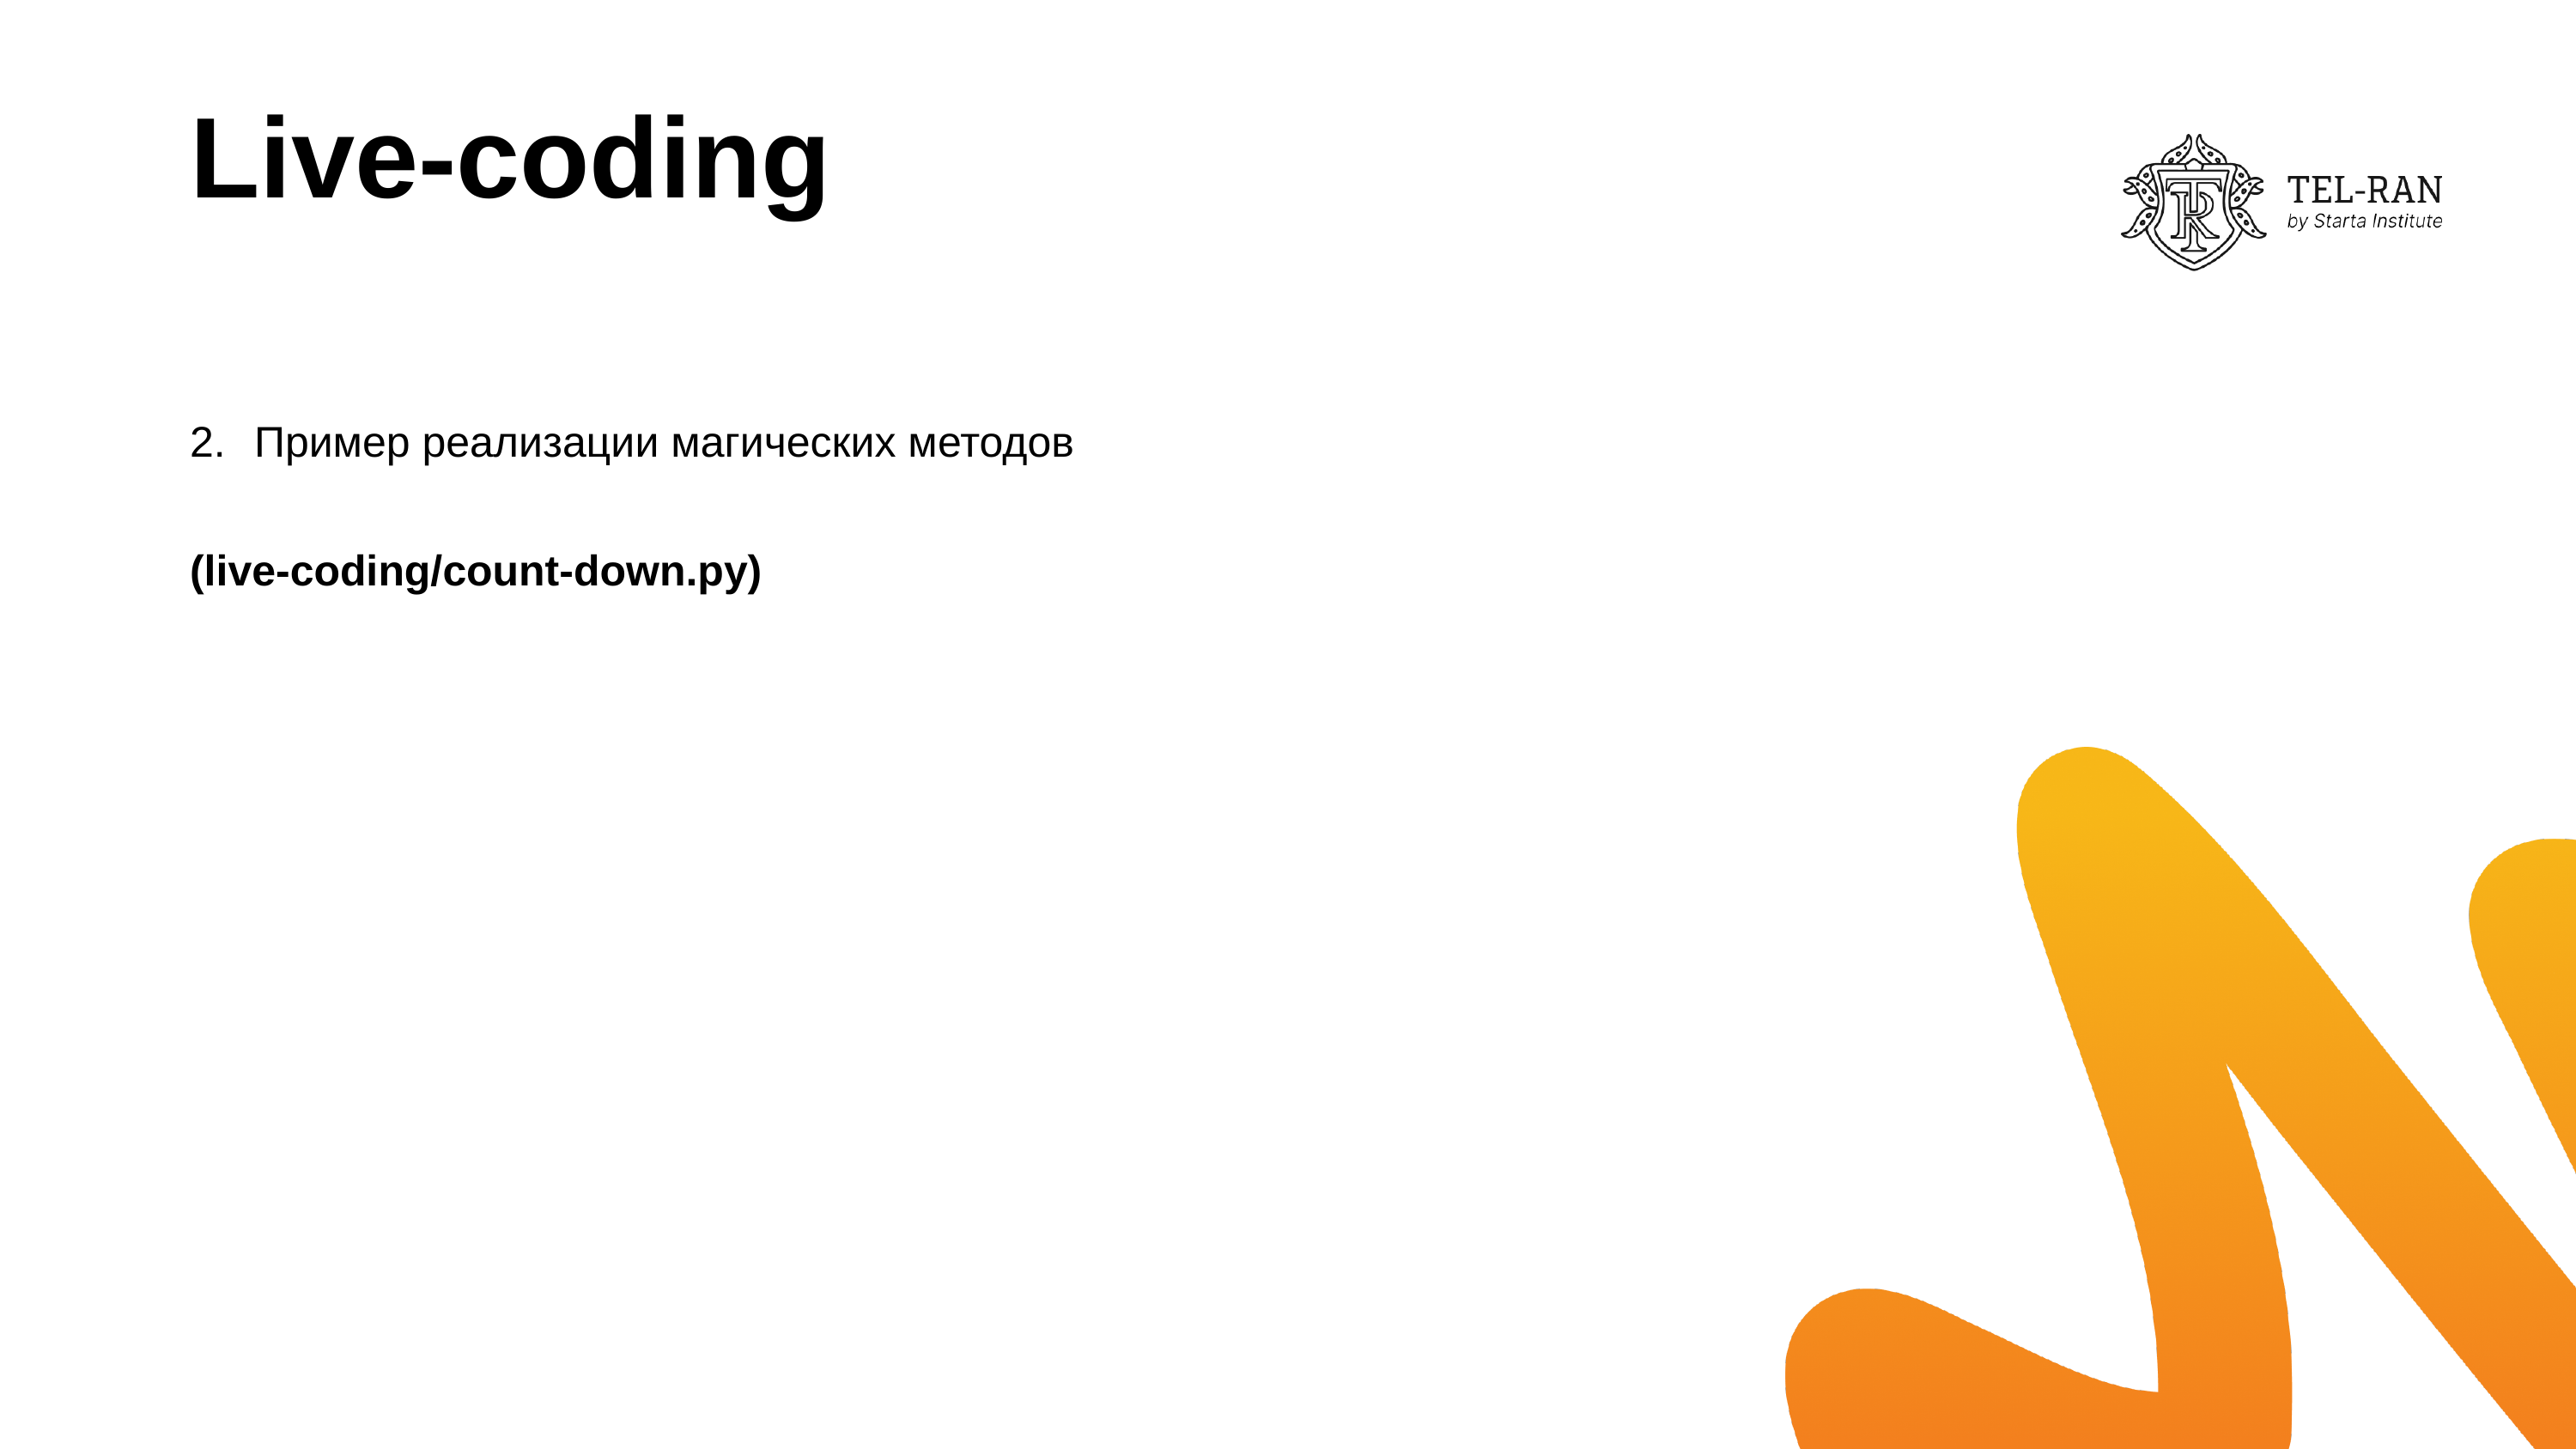

# Live-coding
Пример реализации магических методов
(live-coding/count-down.py)